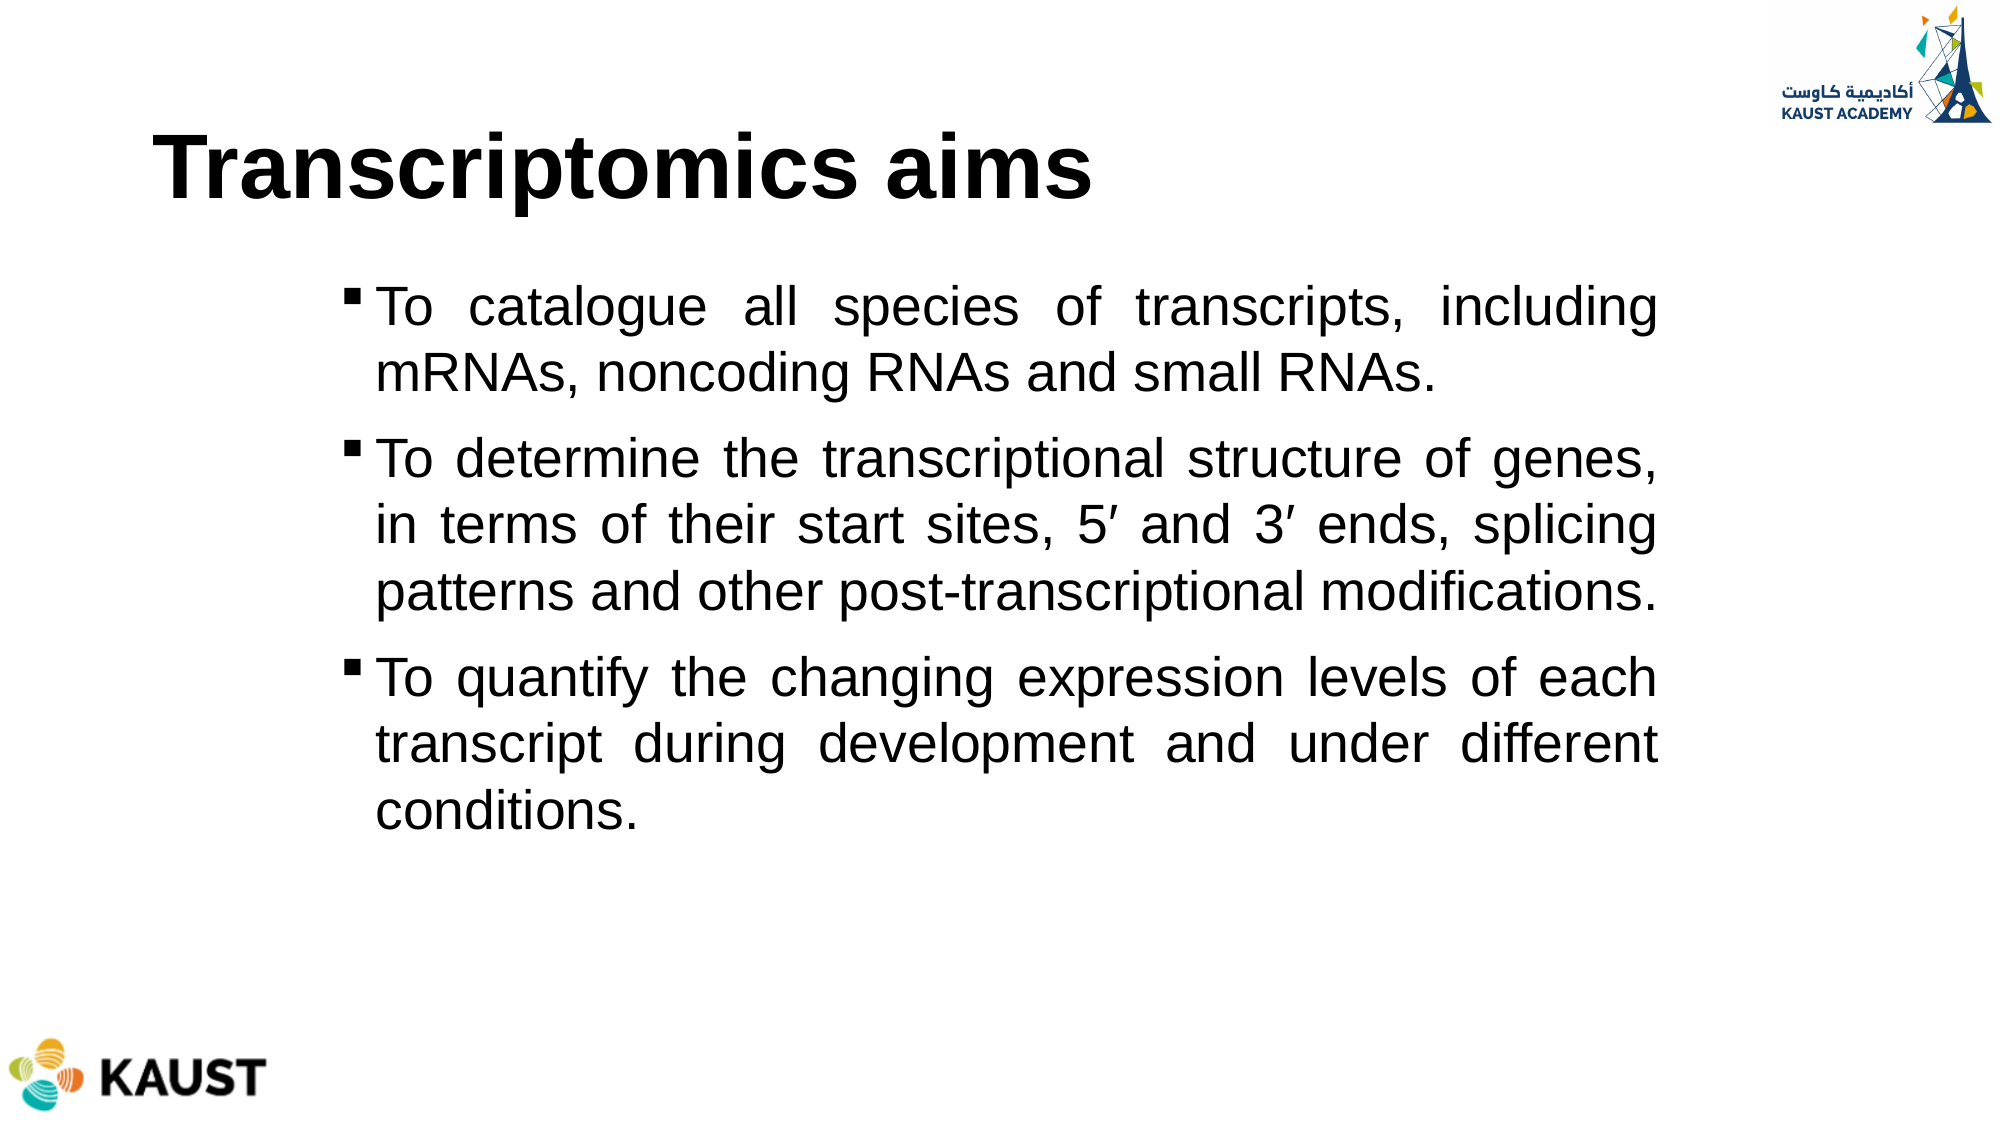

# Transcriptomics aims
To catalogue all species of transcripts, including mRNAs, noncoding RNAs and small RNAs.
To determine the transcriptional structure of genes, in terms of their start sites, 5′ and 3′ ends, splicing patterns and other post-transcriptional modifications.
To quantify the changing expression levels of each transcript during development and under different conditions.